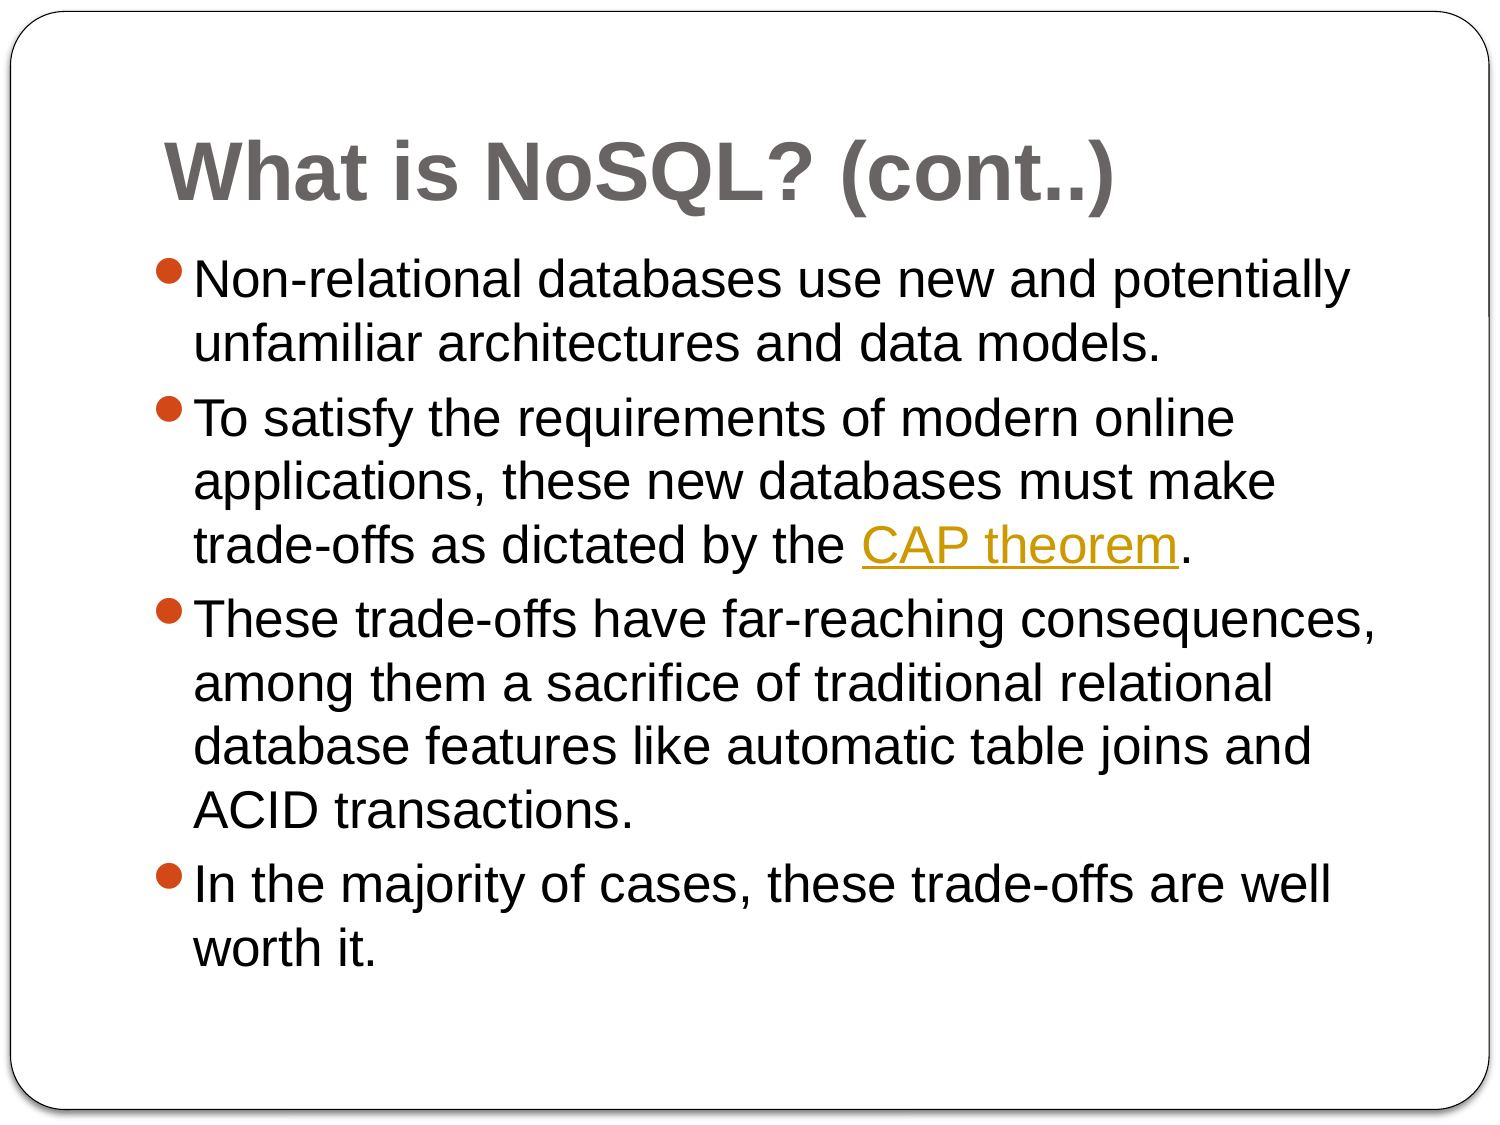

# What is NoSQL? (cont..)
Non-relational databases use new and potentially unfamiliar architectures and data models.
To satisfy the requirements of modern online applications, these new databases must make trade-offs as dictated by the CAP theorem.
These trade-offs have far-reaching consequences, among them a sacrifice of traditional relational database features like automatic table joins and ACID transactions.
In the majority of cases, these trade-offs are well worth it.